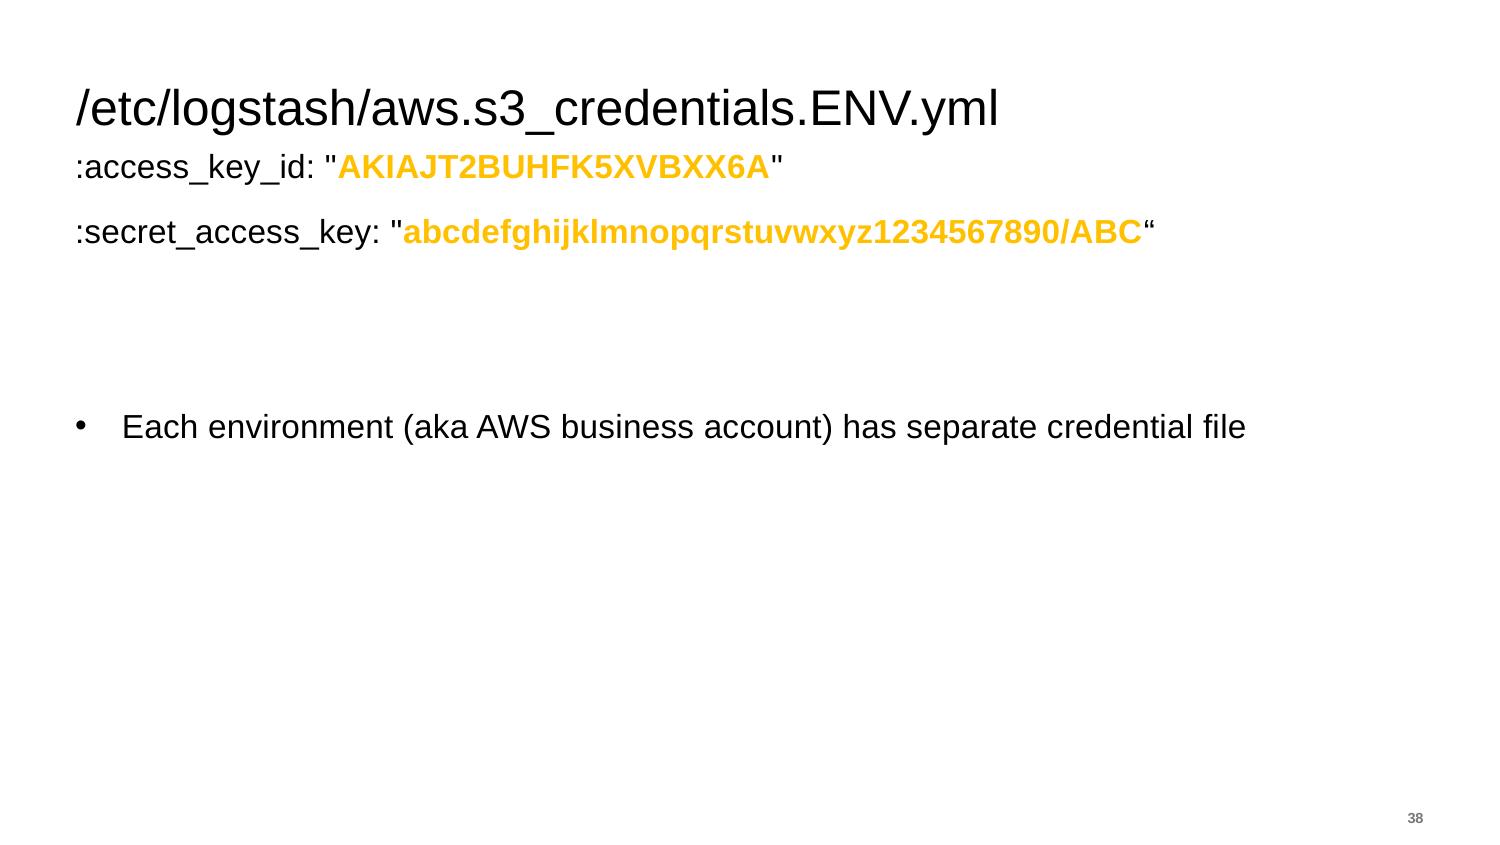

# /etc/logstash/aws.s3_credentials.ENV.yml
:access_key_id: "AKIAJT2BUHFK5XVBXX6A"
:secret_access_key: "abcdefghijklmnopqrstuvwxyz1234567890/ABC“

Each environment (aka AWS business account) has separate credential file